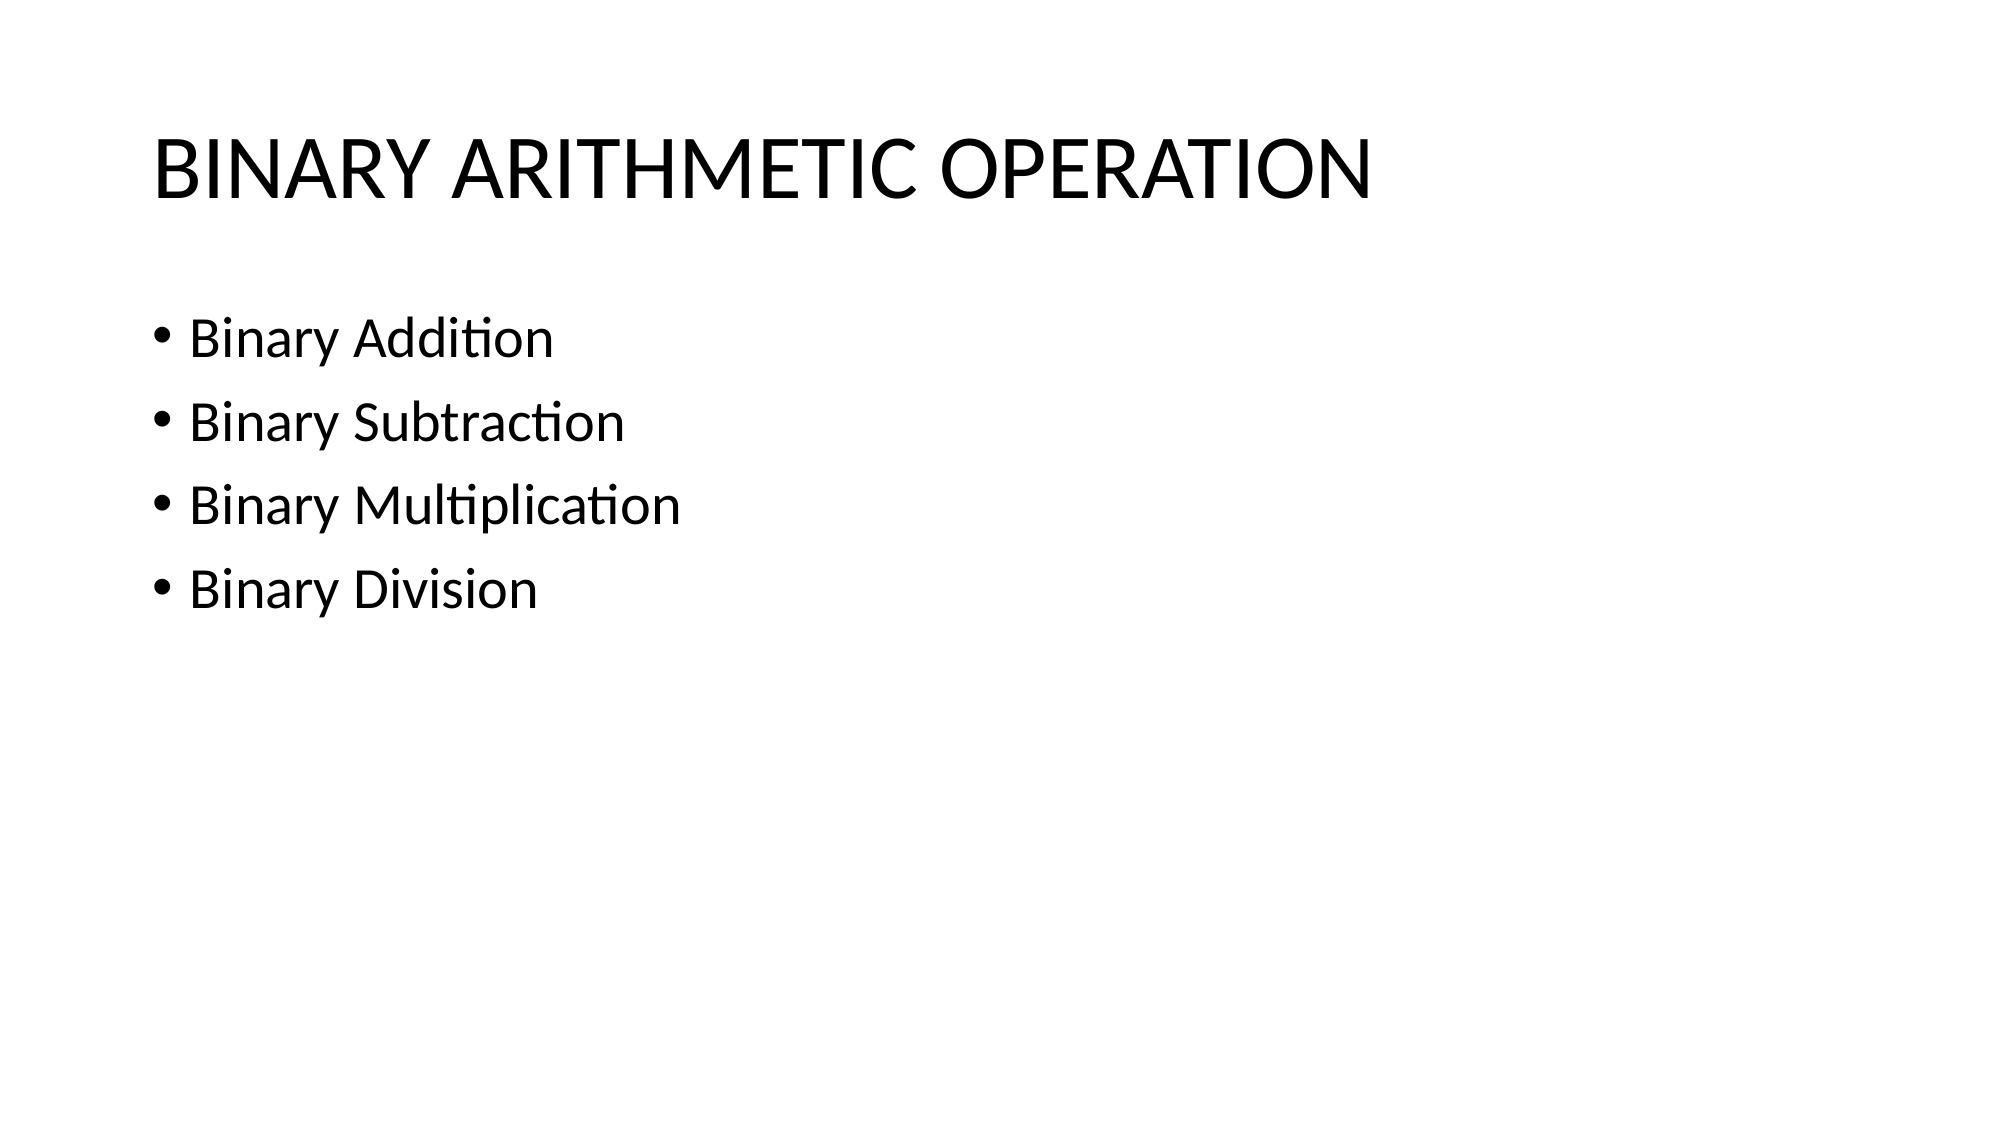

# BINARY ARITHMETIC OPERATION
Binary Addition
Binary Subtraction
Binary Multiplication
Binary Division